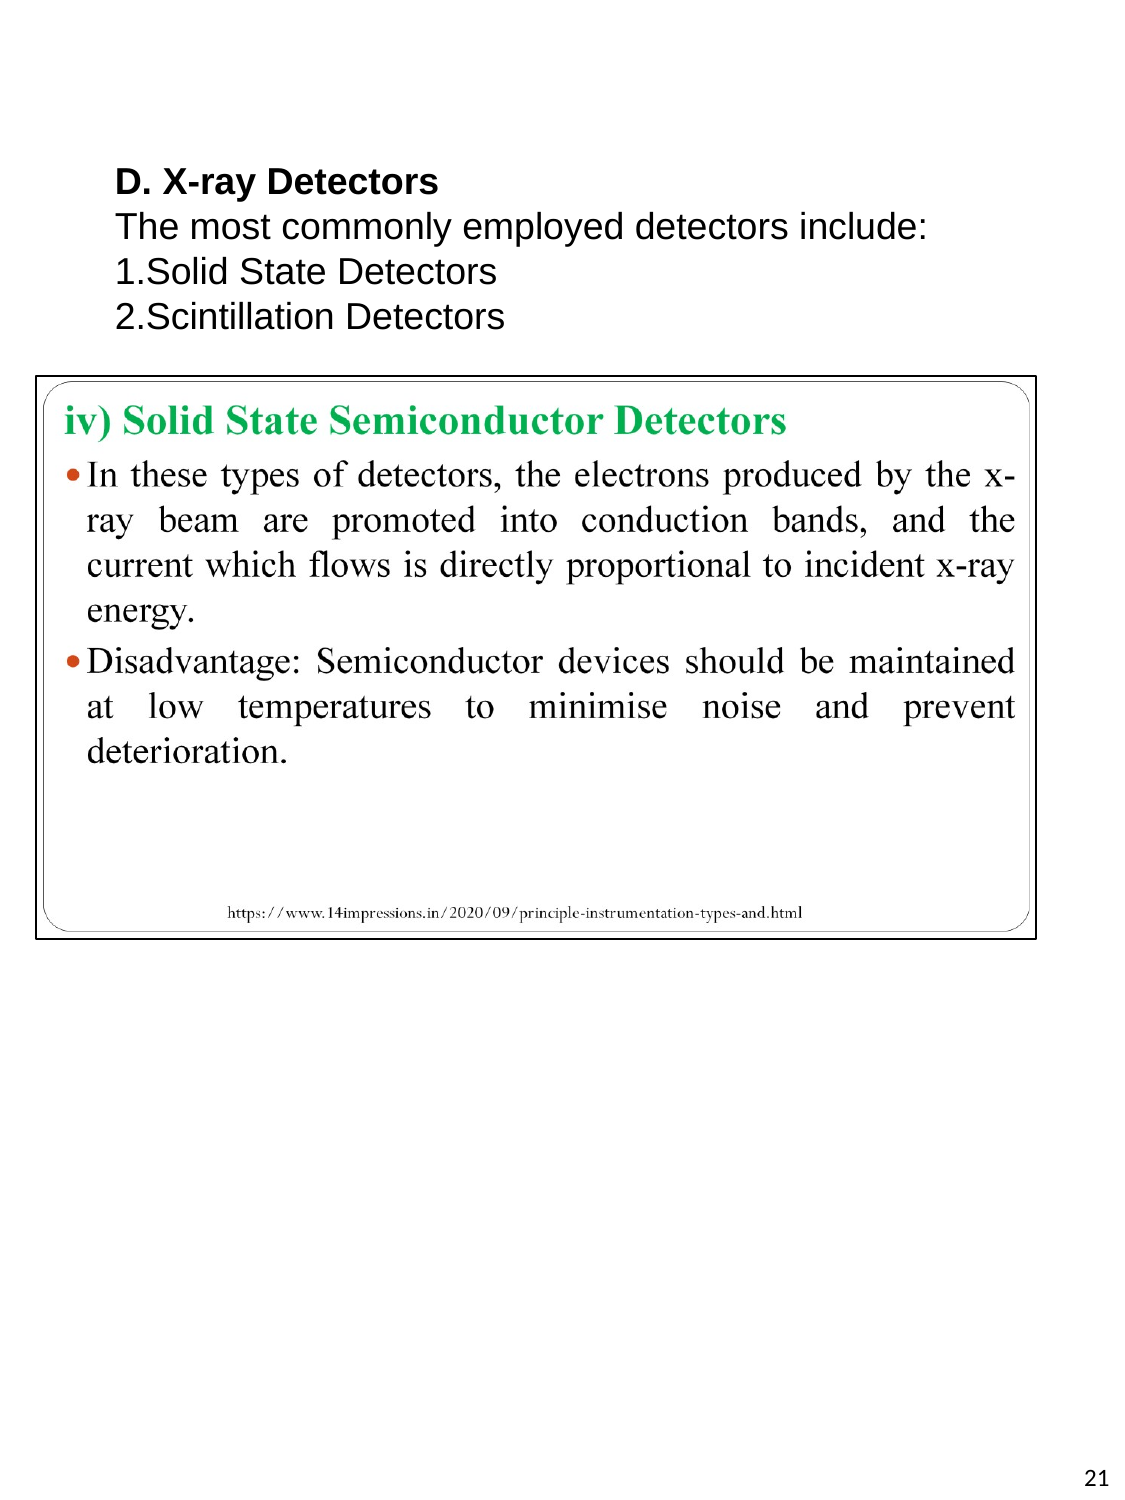

D. X-ray Detectors
The most commonly employed detectors include:
Solid State Detectors
Scintillation Detectors

21